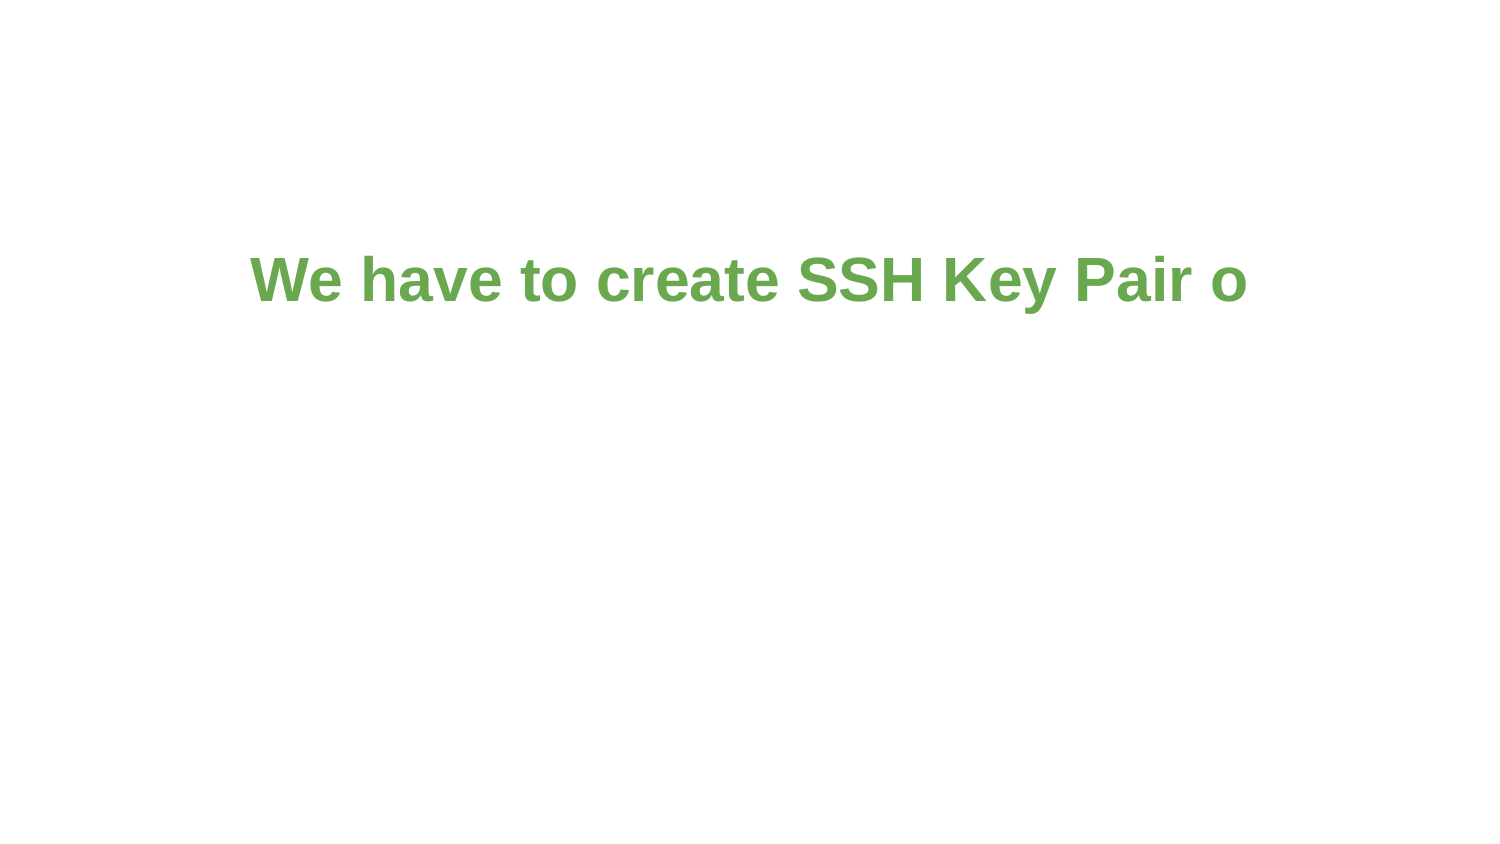

# We have to create SSH Key Pair o